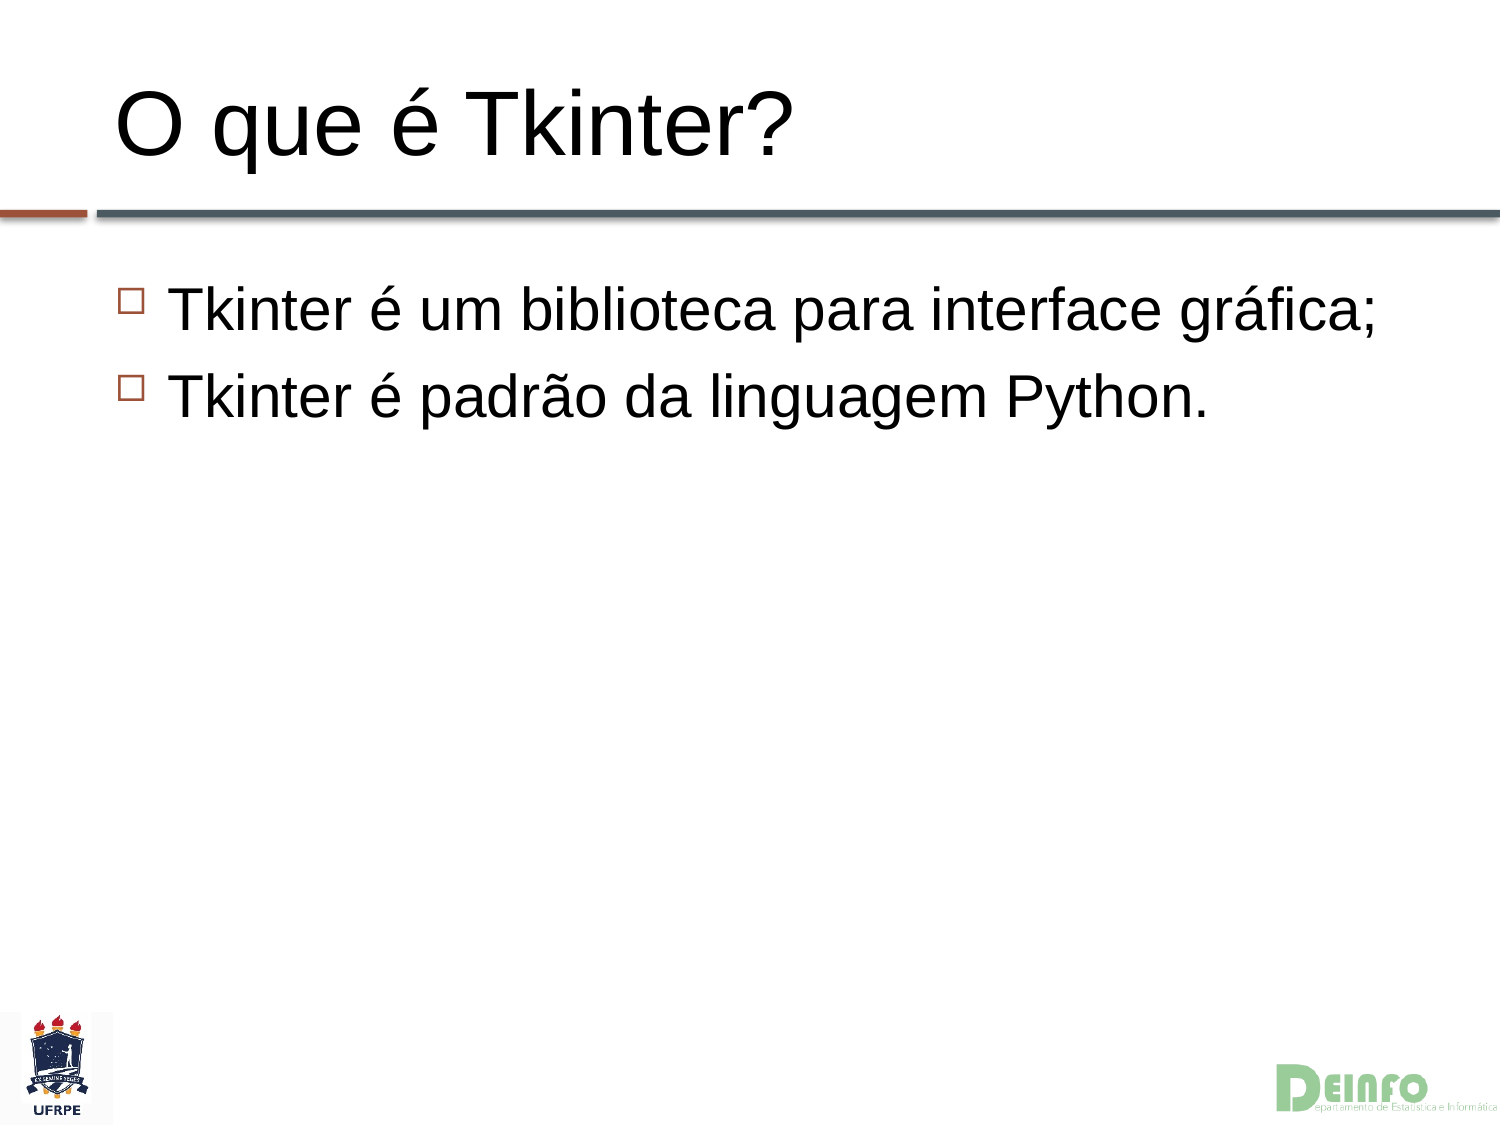

# O que é Tkinter?
Tkinter é um biblioteca para interface gráfica;
Tkinter é padrão da linguagem Python.